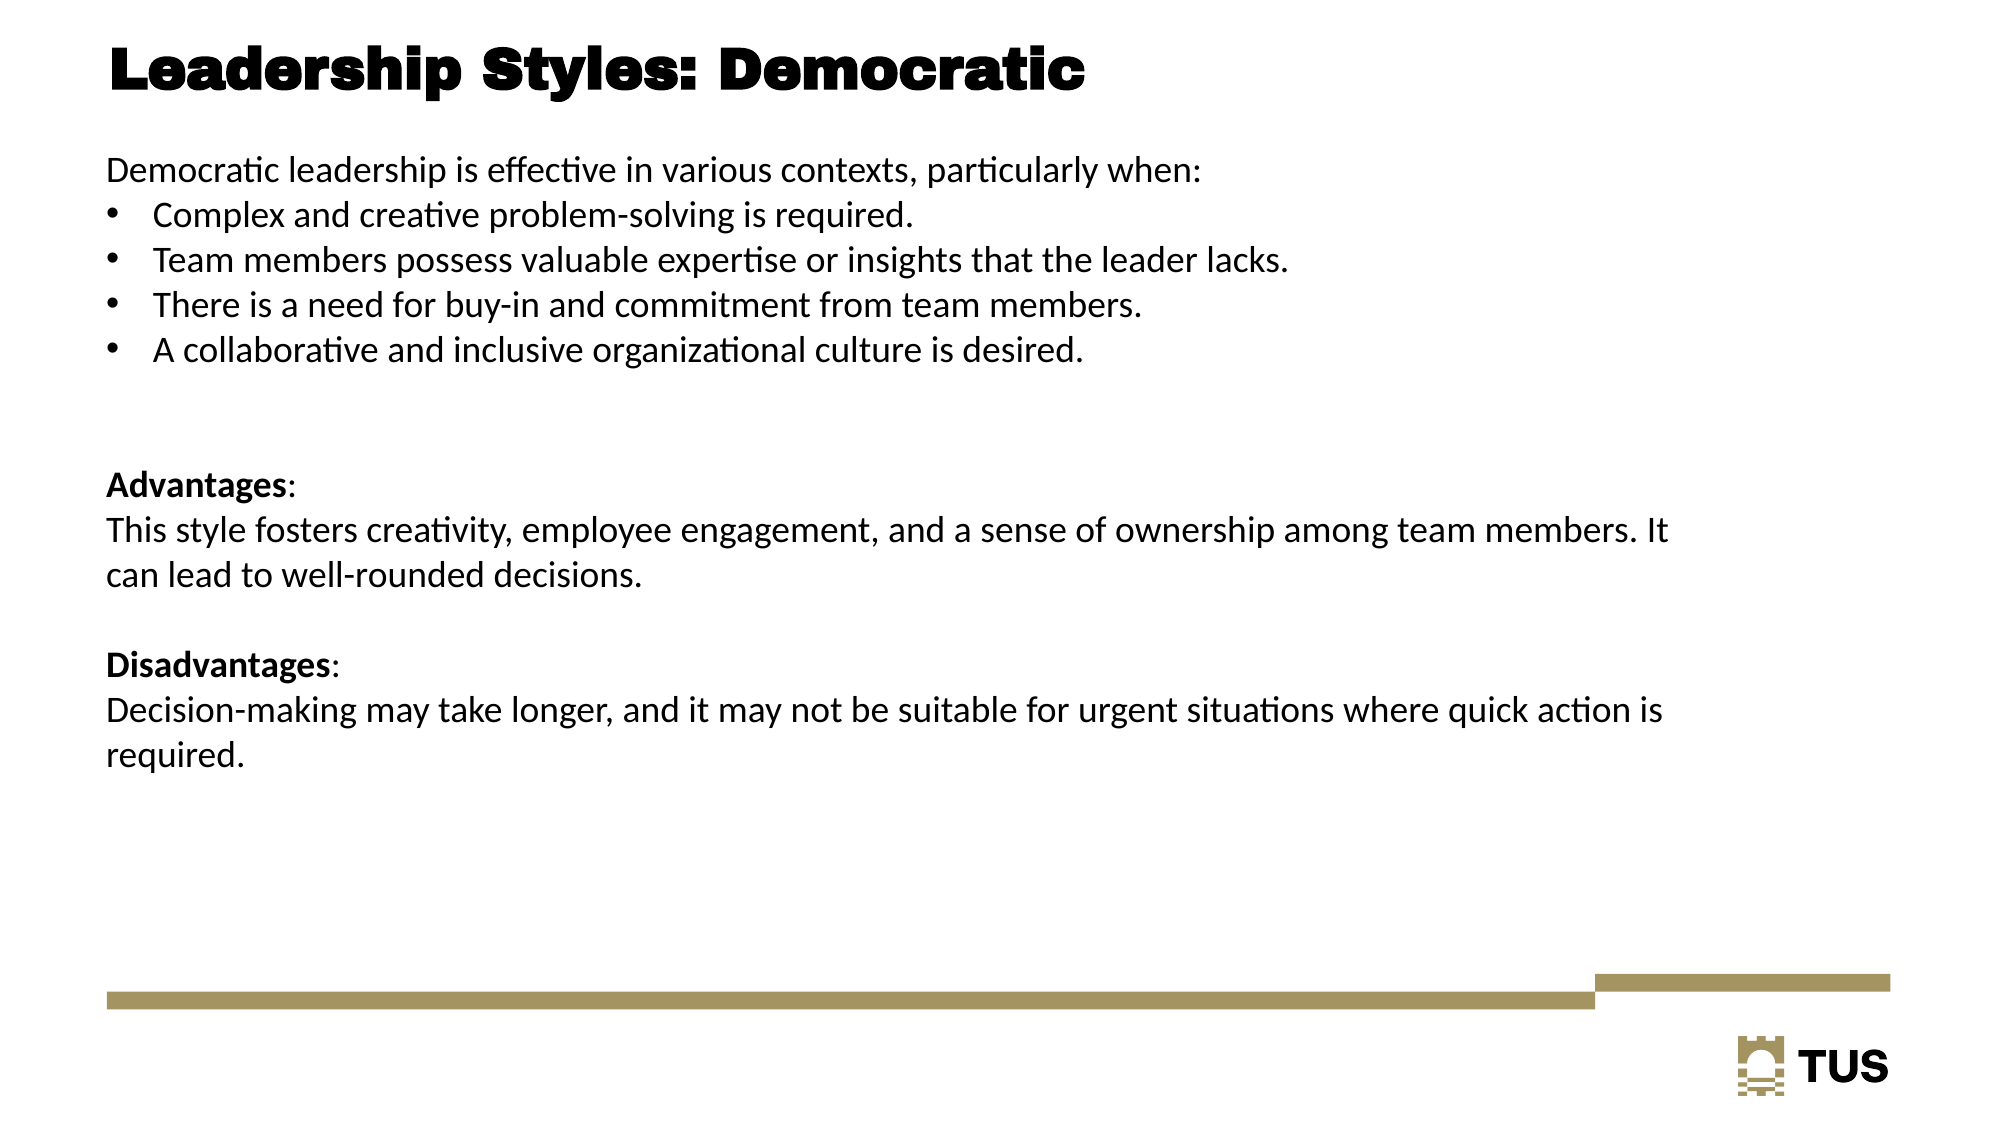

# Leadership Styles: Democratic
Democratic leadership is effective in various contexts, particularly when:
Complex and creative problem-solving is required.
Team members possess valuable expertise or insights that the leader lacks.
There is a need for buy-in and commitment from team members.
A collaborative and inclusive organizational culture is desired.

Advantages:
This style fosters creativity, employee engagement, and a sense of ownership among team members. It can lead to well-rounded decisions.

Disadvantages:
Decision-making may take longer, and it may not be suitable for urgent situations where quick action is required.